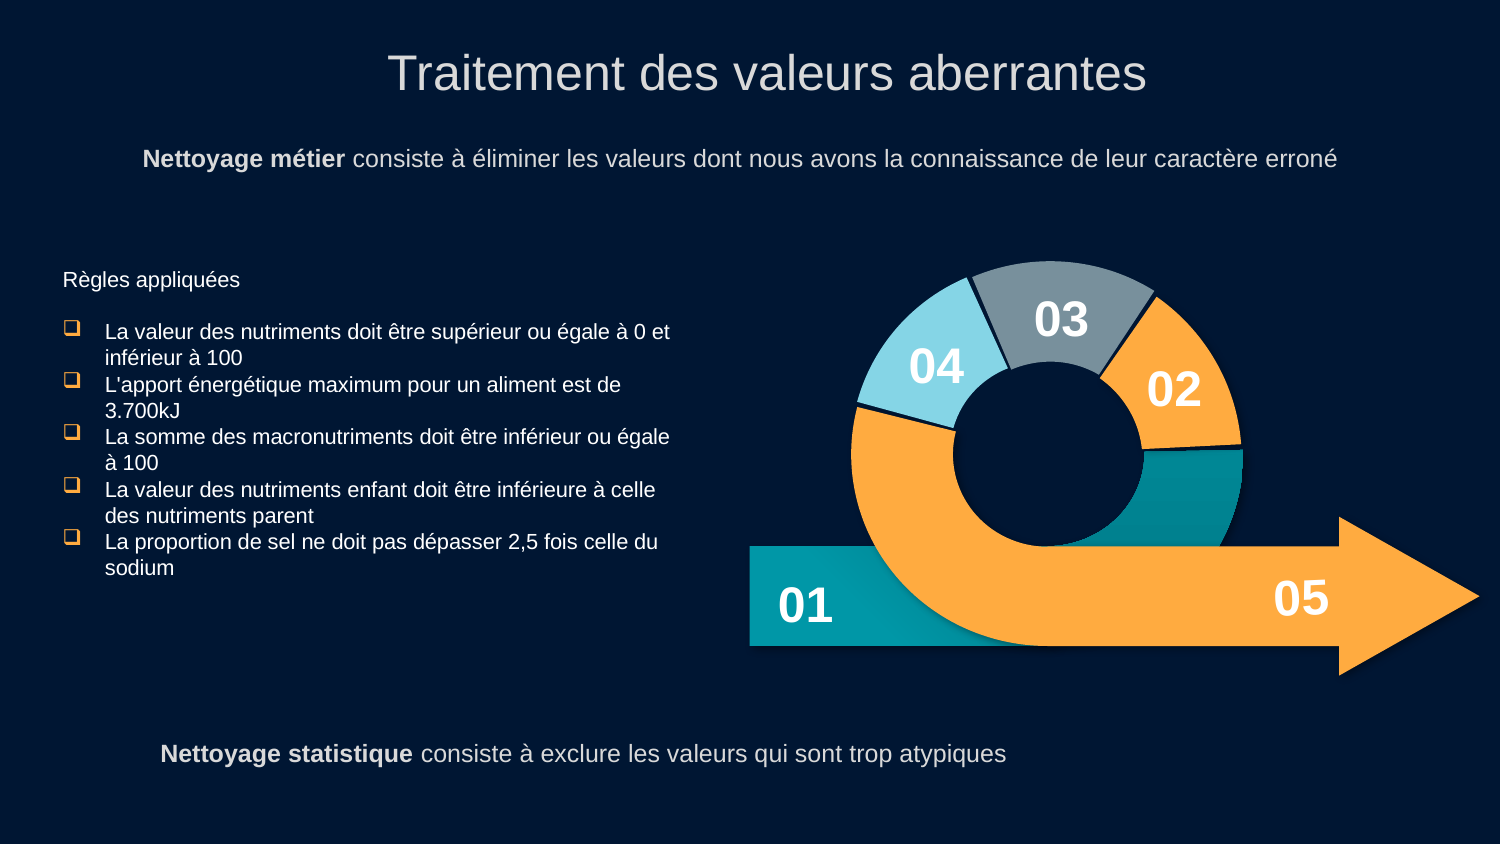

Traitement des valeurs aberrantes

Nettoyage métier consiste à éliminer les valeurs dont nous avons la connaissance de leur caractère erroné
Règles appliquées

La valeur des nutriments doit être supérieur ou égale à 0 et inférieur à 100
L'apport énergétique maximum pour un aliment est de 3.700kJ
La somme des macronutriments doit être inférieur ou égale à 100
La valeur des nutriments enfant doit être inférieure à celle des nutriments parent
La proportion de sel ne doit pas dépasser 2,5 fois celle du sodium

03
04
02
05
01
Nettoyage statistique consiste à exclure les valeurs qui sont trop atypiques